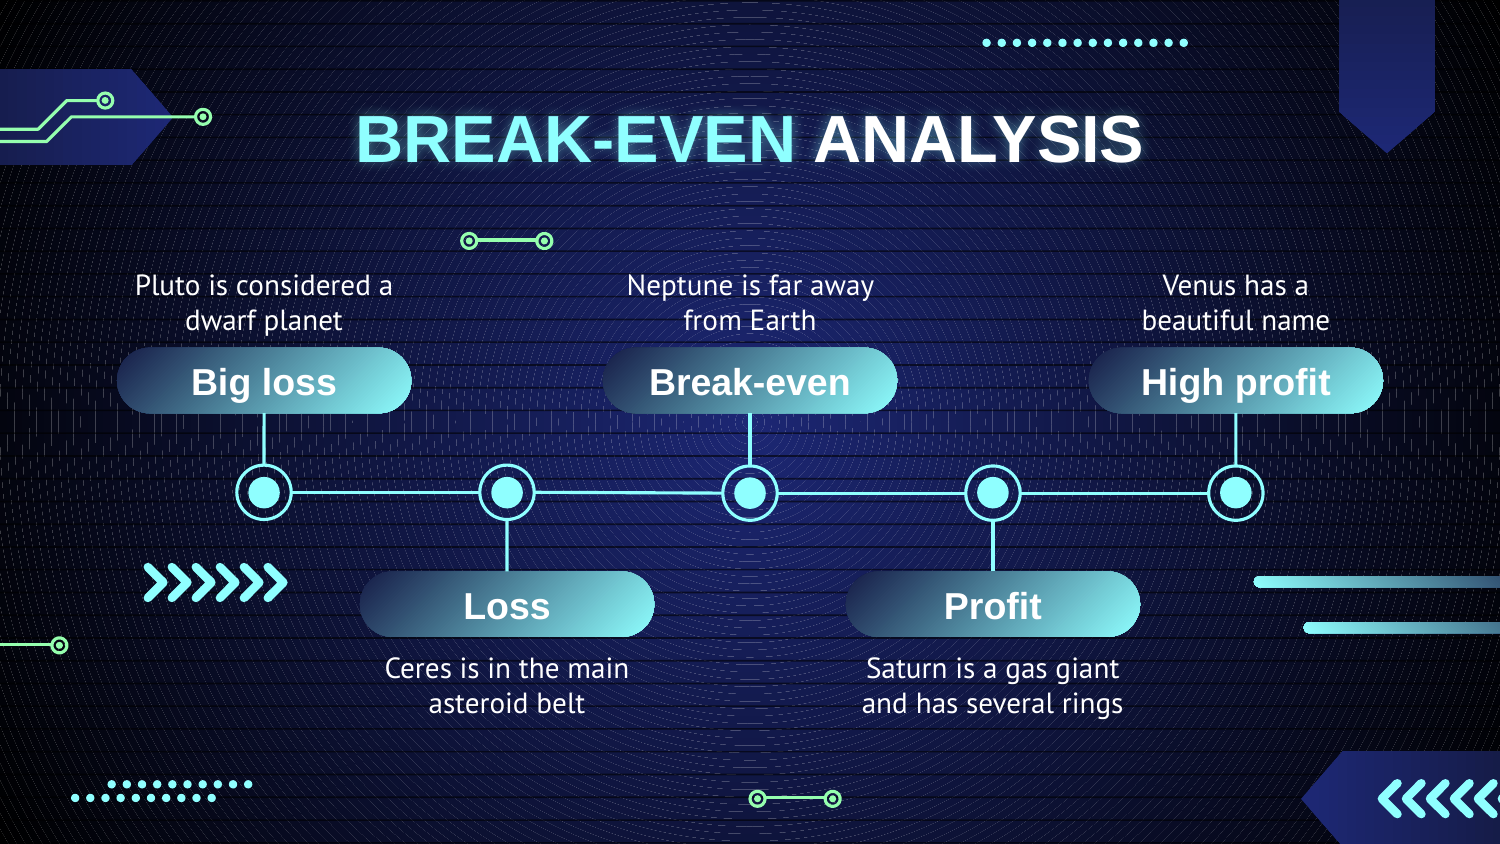

# BREAK-EVEN ANALYSIS

Pluto is considered a dwarf planet
Big loss
Neptune is far away from Earth
Break-even
Venus has a beautiful name
High profit

Loss
Ceres is in the main asteroid belt
Profit
Saturn is a gas giant and has several rings